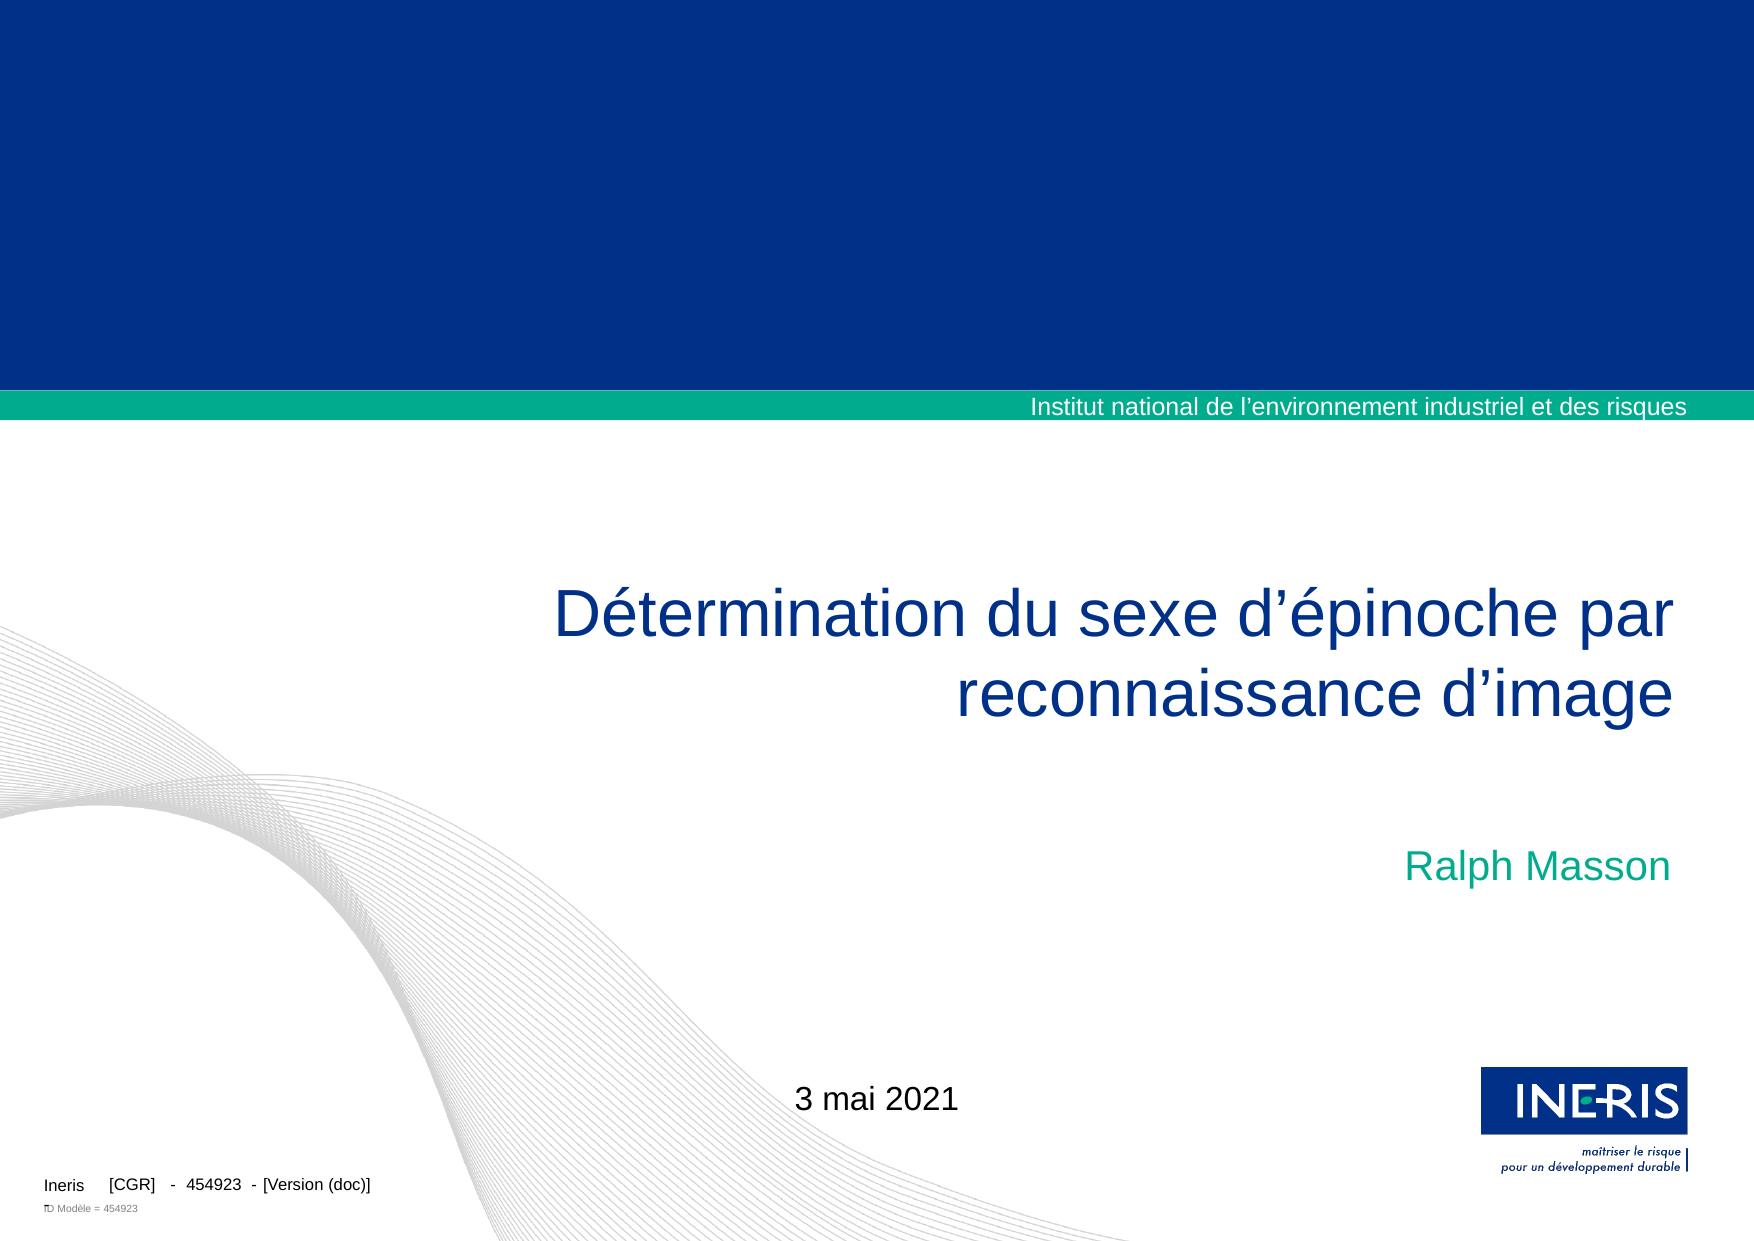

Détermination du sexe d’épinoche par reconnaissance d’image
Ralph Masson
3 mai 2021
[CGR]
-
454923
-
[Version (doc)]
Ineris -